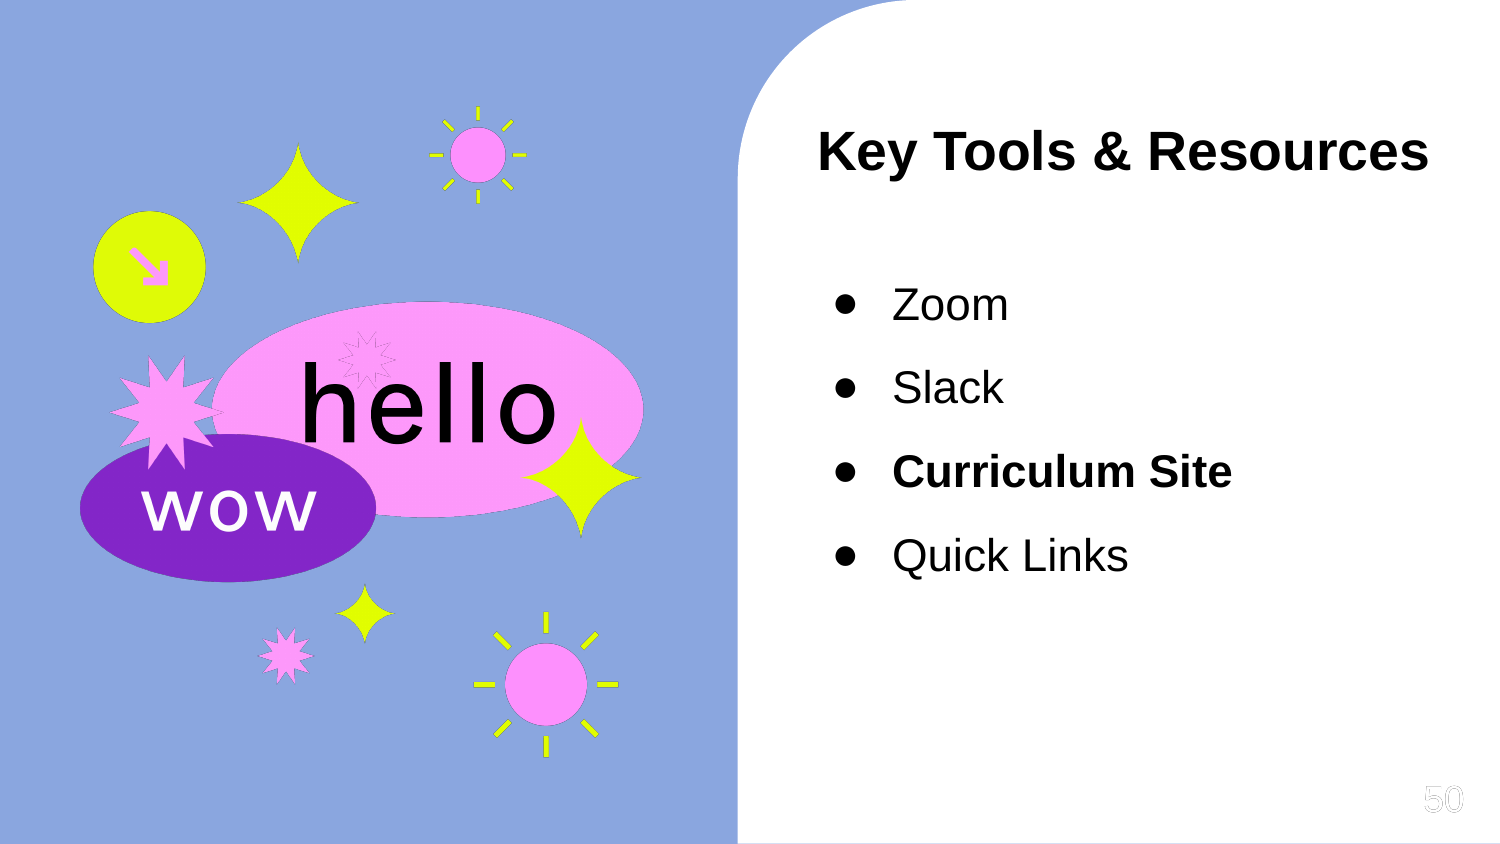

# Key Tools & Resources

Zoom
Slack
Curriculum Site
Quick Links
50